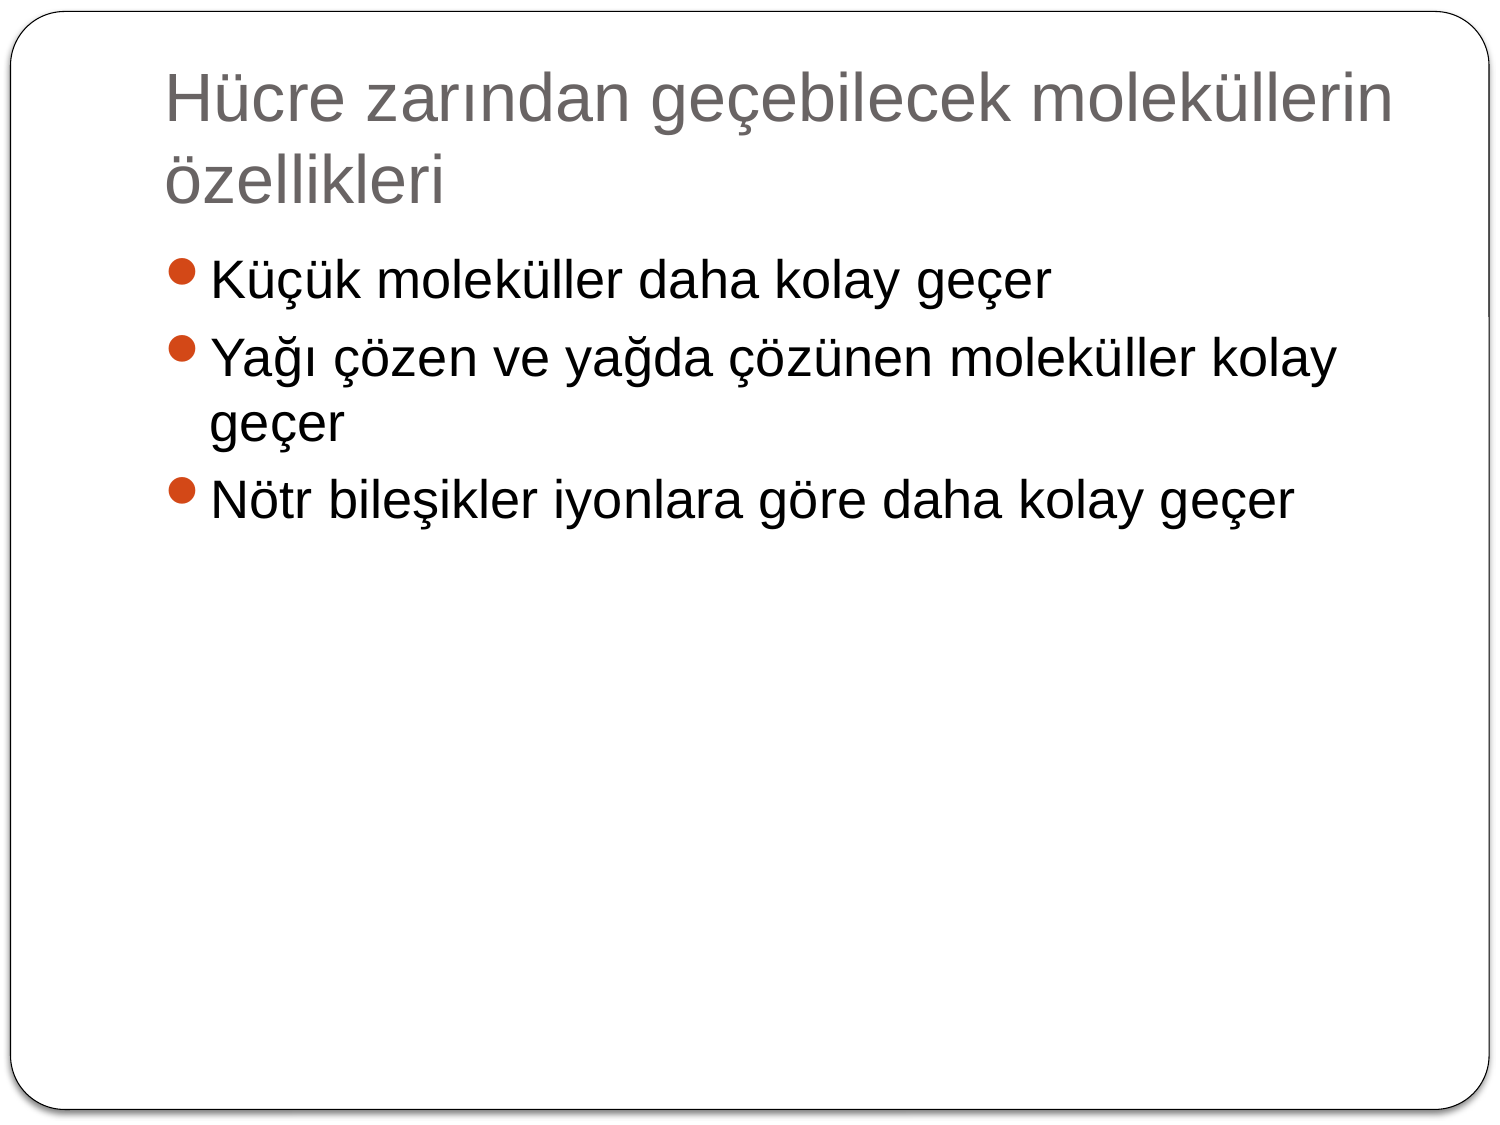

# Hücre zarından geçebilecek moleküllerin özellikleri
Küçük moleküller daha kolay geçer
Yağı çözen ve yağda çözünen moleküller kolay geçer
Nötr bileşikler iyonlara göre daha kolay geçer